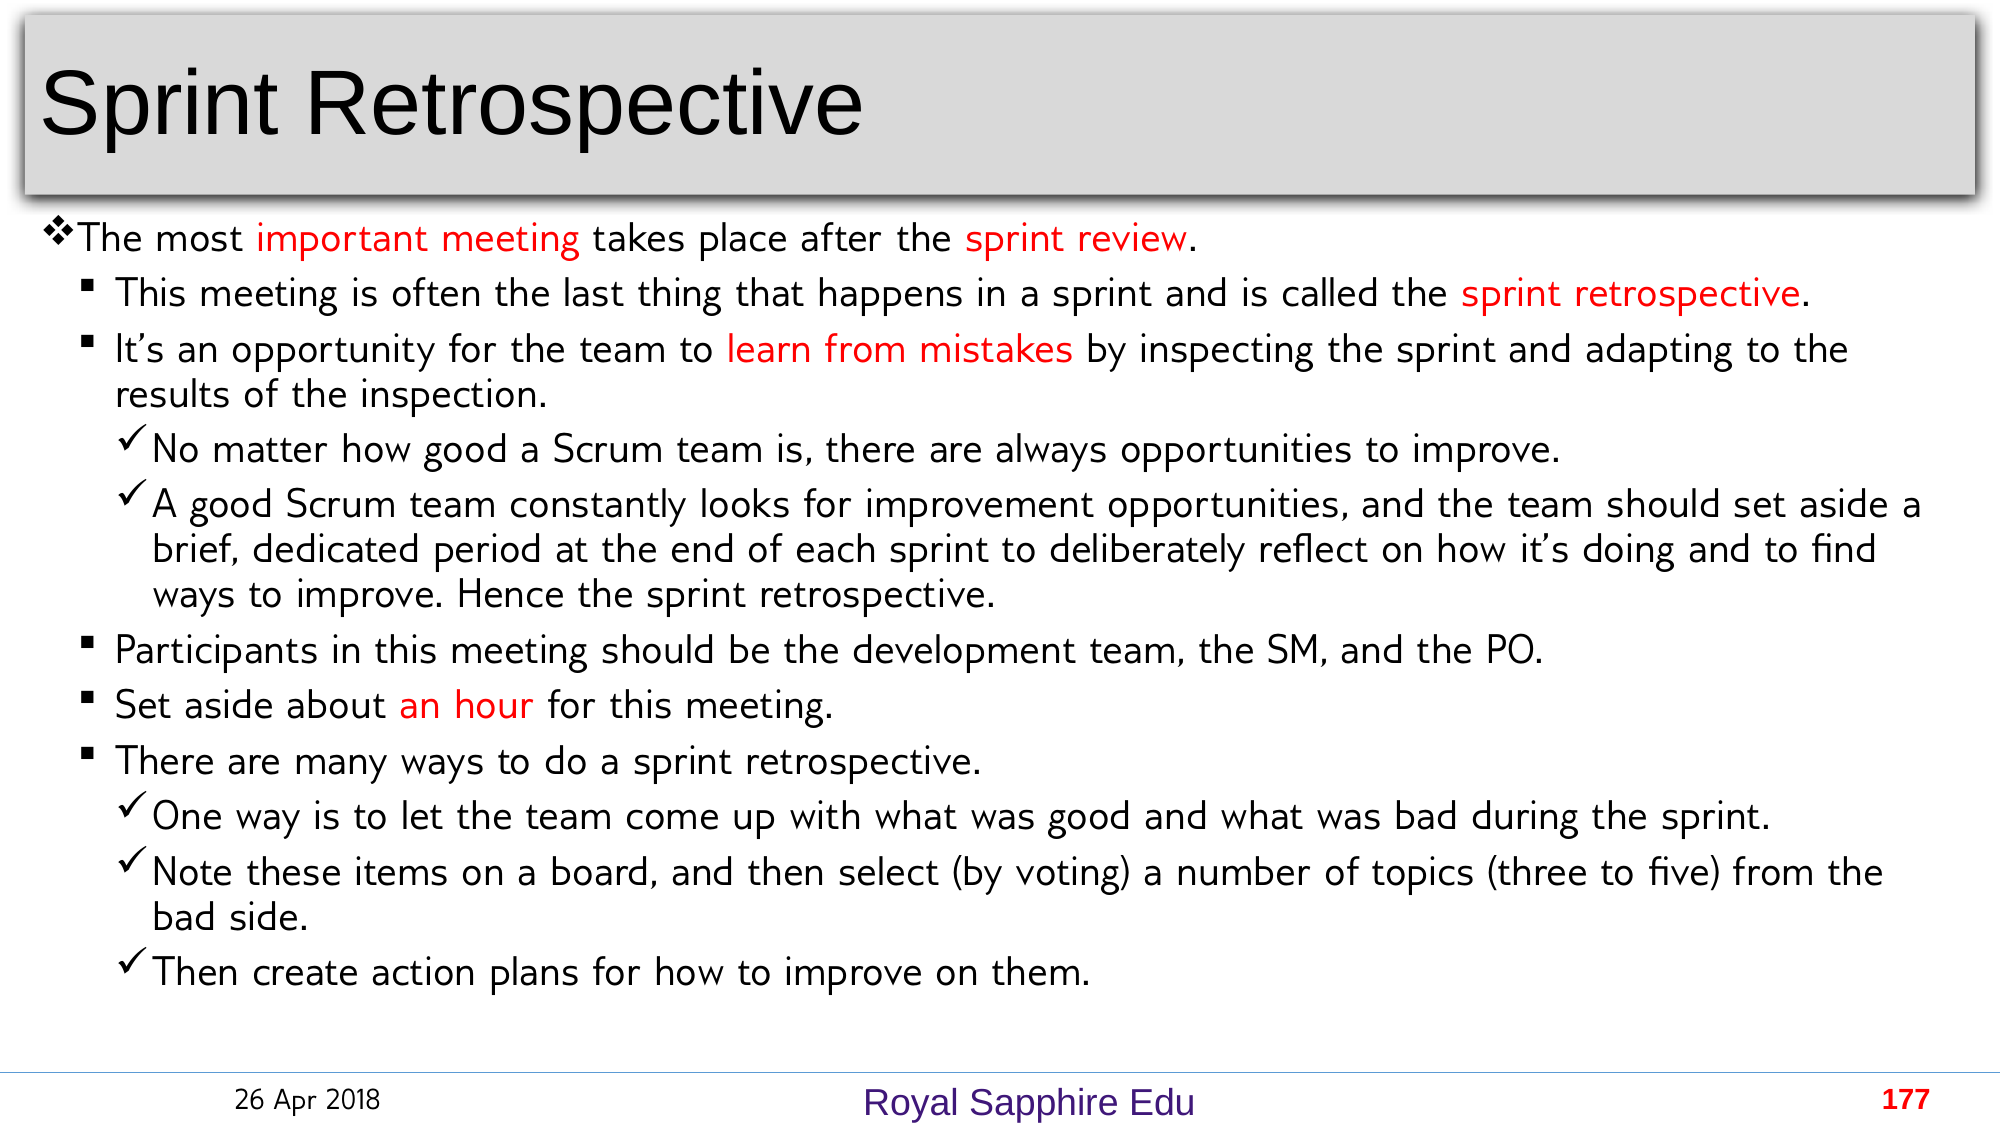

# Sprint Retrospective
The most important meeting takes place after the sprint review.
This meeting is often the last thing that happens in a sprint and is called the sprint retrospective.
It’s an opportunity for the team to learn from mistakes by inspecting the sprint and adapting to the results of the inspection.
No matter how good a Scrum team is, there are always opportunities to improve.
A good Scrum team constantly looks for improvement opportunities, and the team should set aside a brief, dedicated period at the end of each sprint to deliberately reflect on how it’s doing and to find ways to improve. Hence the sprint retrospective.
Participants in this meeting should be the development team, the SM, and the PO.
Set aside about an hour for this meeting.
There are many ways to do a sprint retrospective.
One way is to let the team come up with what was good and what was bad during the sprint.
Note these items on a board, and then select (by voting) a number of topics (three to five) from the bad side.
Then create action plans for how to improve on them.
26 Apr 2018
177